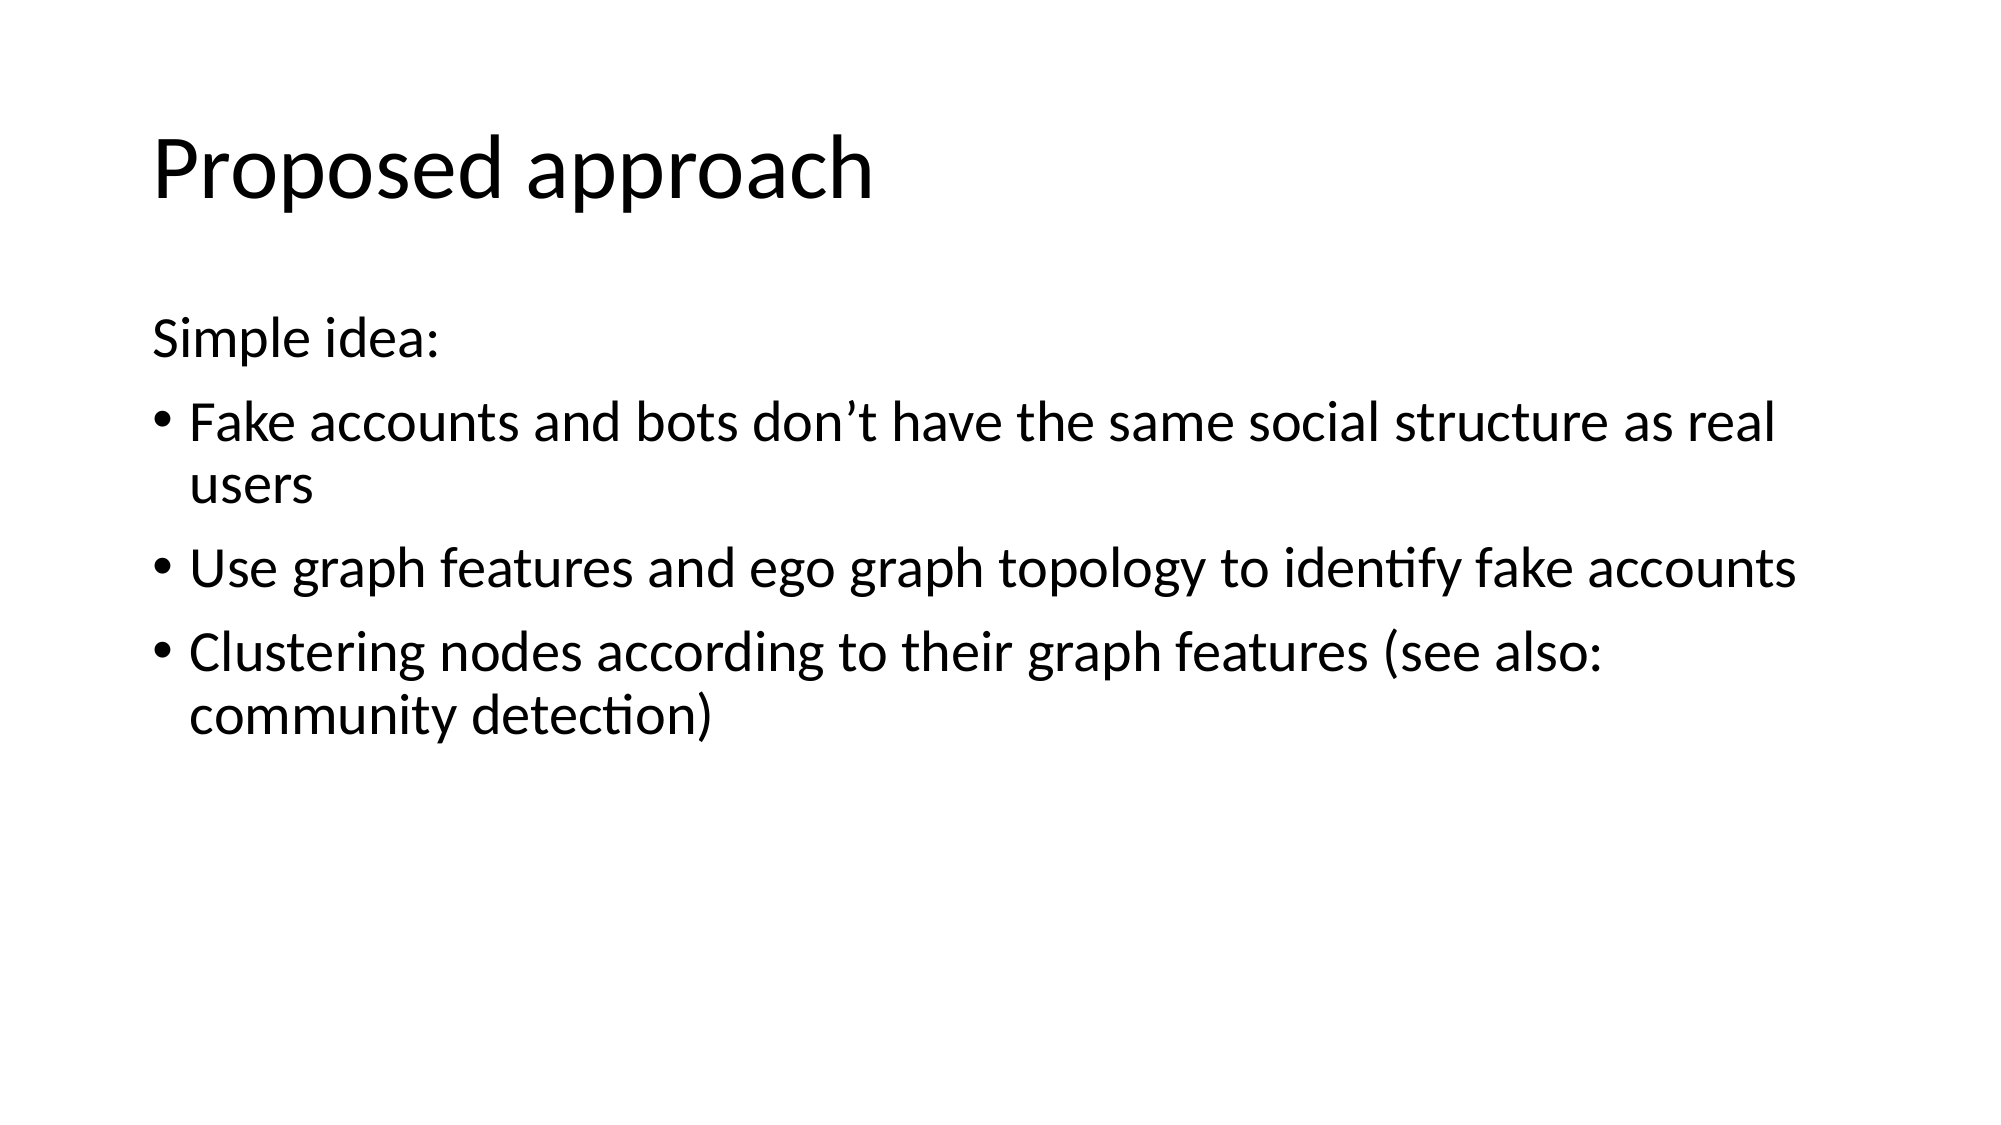

# Proposed approach
Simple idea:
Fake accounts and bots don’t have the same social structure as real users
Use graph features and ego graph topology to identify fake accounts
Clustering nodes according to their graph features (see also: community detection)